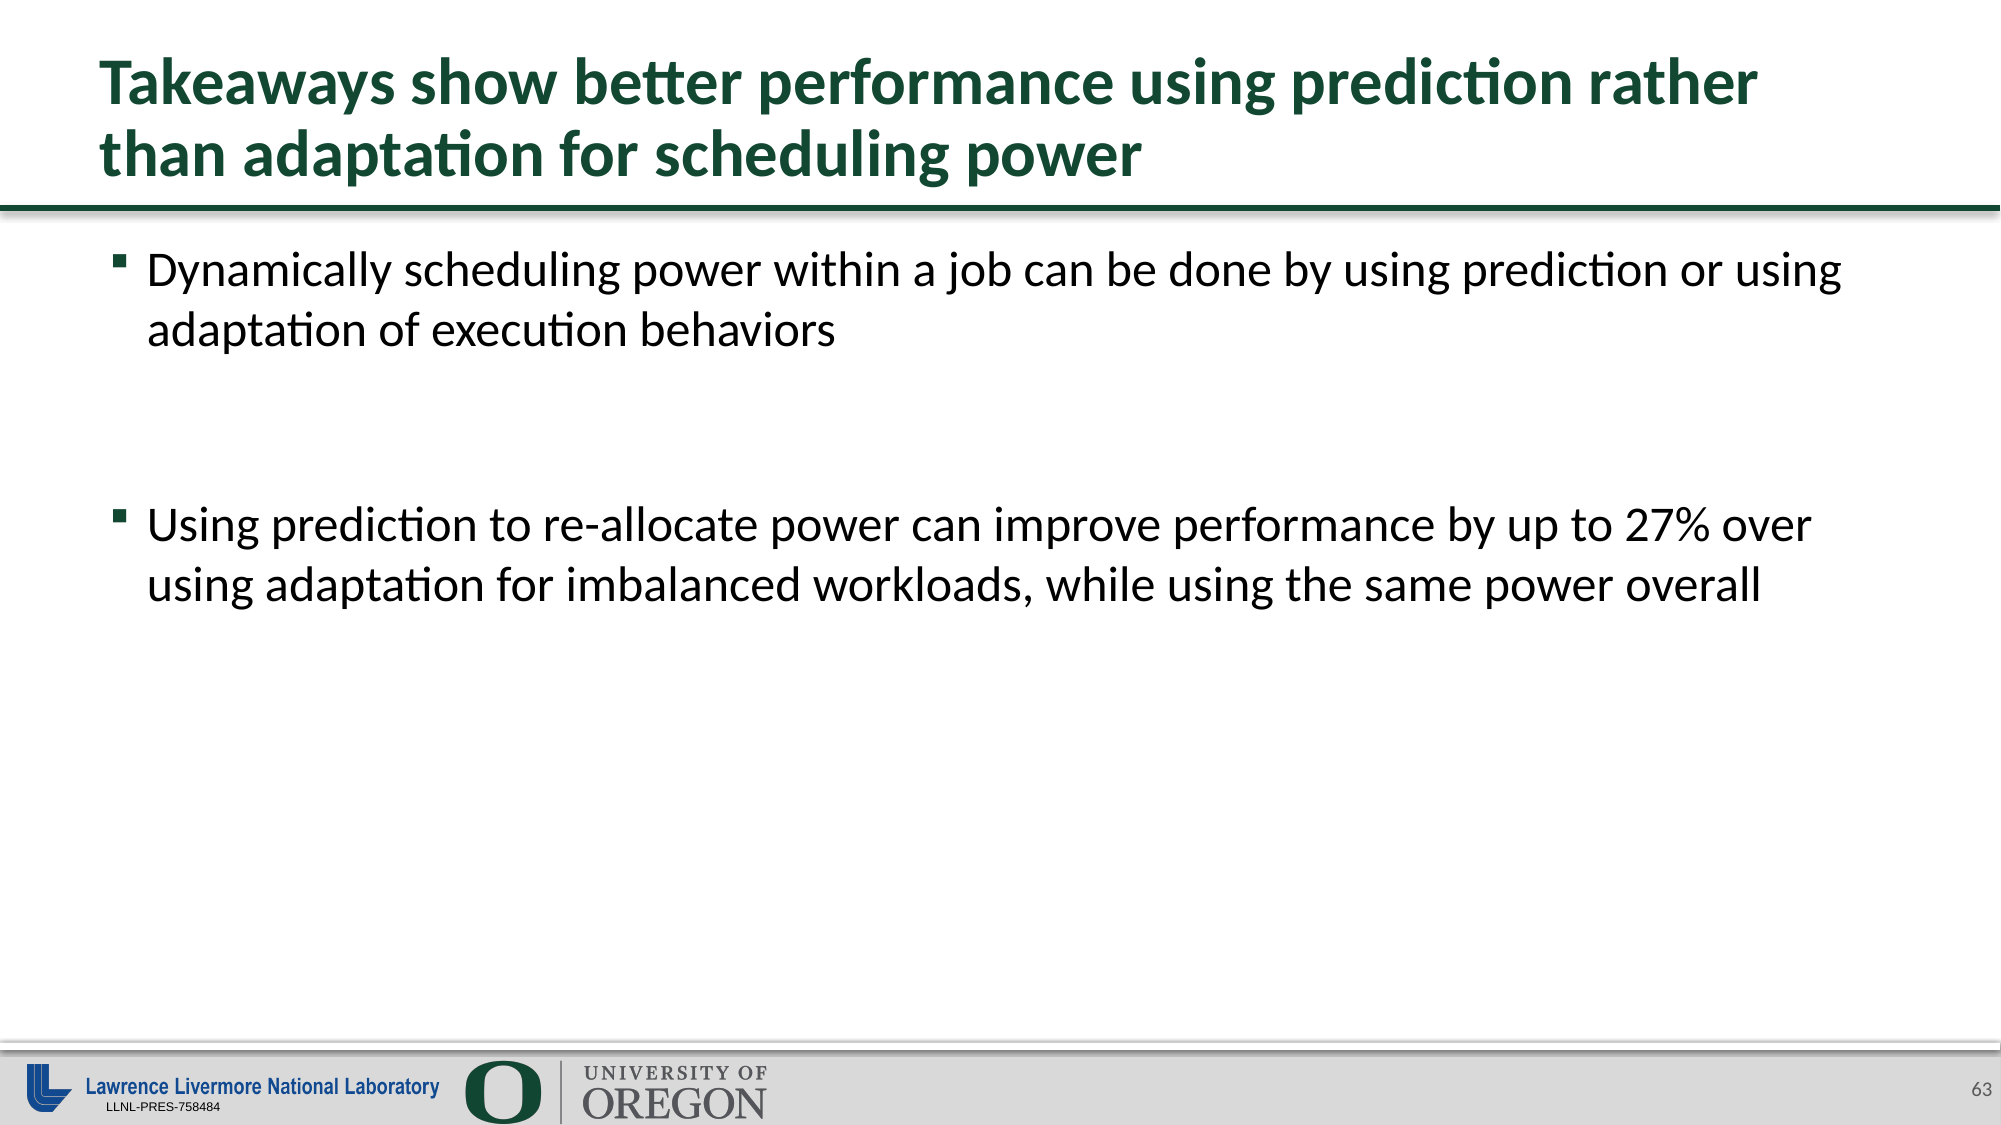

# Takeaways show better performance using prediction rather than adaptation for scheduling power
Dynamically scheduling power within a job can be done by using prediction or using adaptation of execution behaviors

Using prediction to re-allocate power can improve performance by up to 27% over using adaptation for imbalanced workloads, while using the same power overall